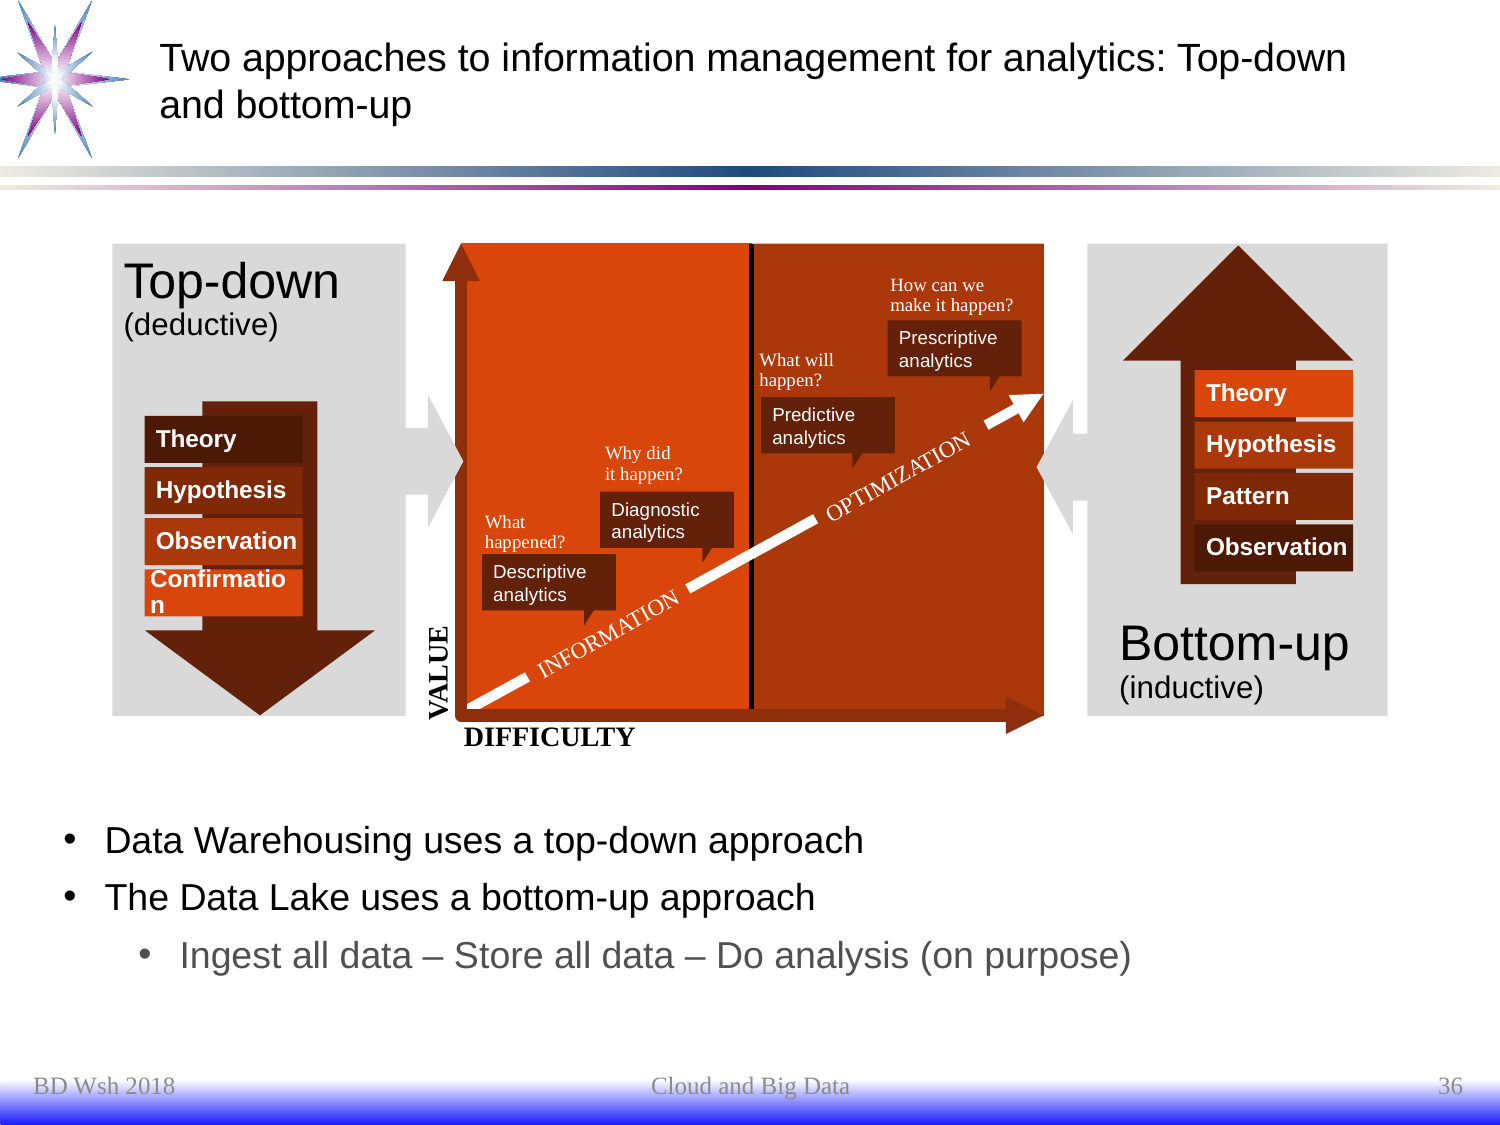

# Two approaches to information management for analytics: Top-down and bottom-up

Top-down
(deductive)

Bottom-up
(inductive)

How can we
make it happen?
Prescriptive analytics

What will
happen?
Theory

Predictive analytics

Theory
Hypothesis
Why did
it happen?
OPTIMIZATION
Hypothesis
Pattern
Diagnostic analytics

What
happened?
Observation
Observation
Descriptive analytics

Confirmation
INFORMATION
VALUE
DIFFICULTY
Data Warehousing uses a top-down approach
The Data Lake uses a bottom-up approach
Ingest all data – Store all data – Do analysis (on purpose)
BD Wsh 2018
Cloud and Big Data
36